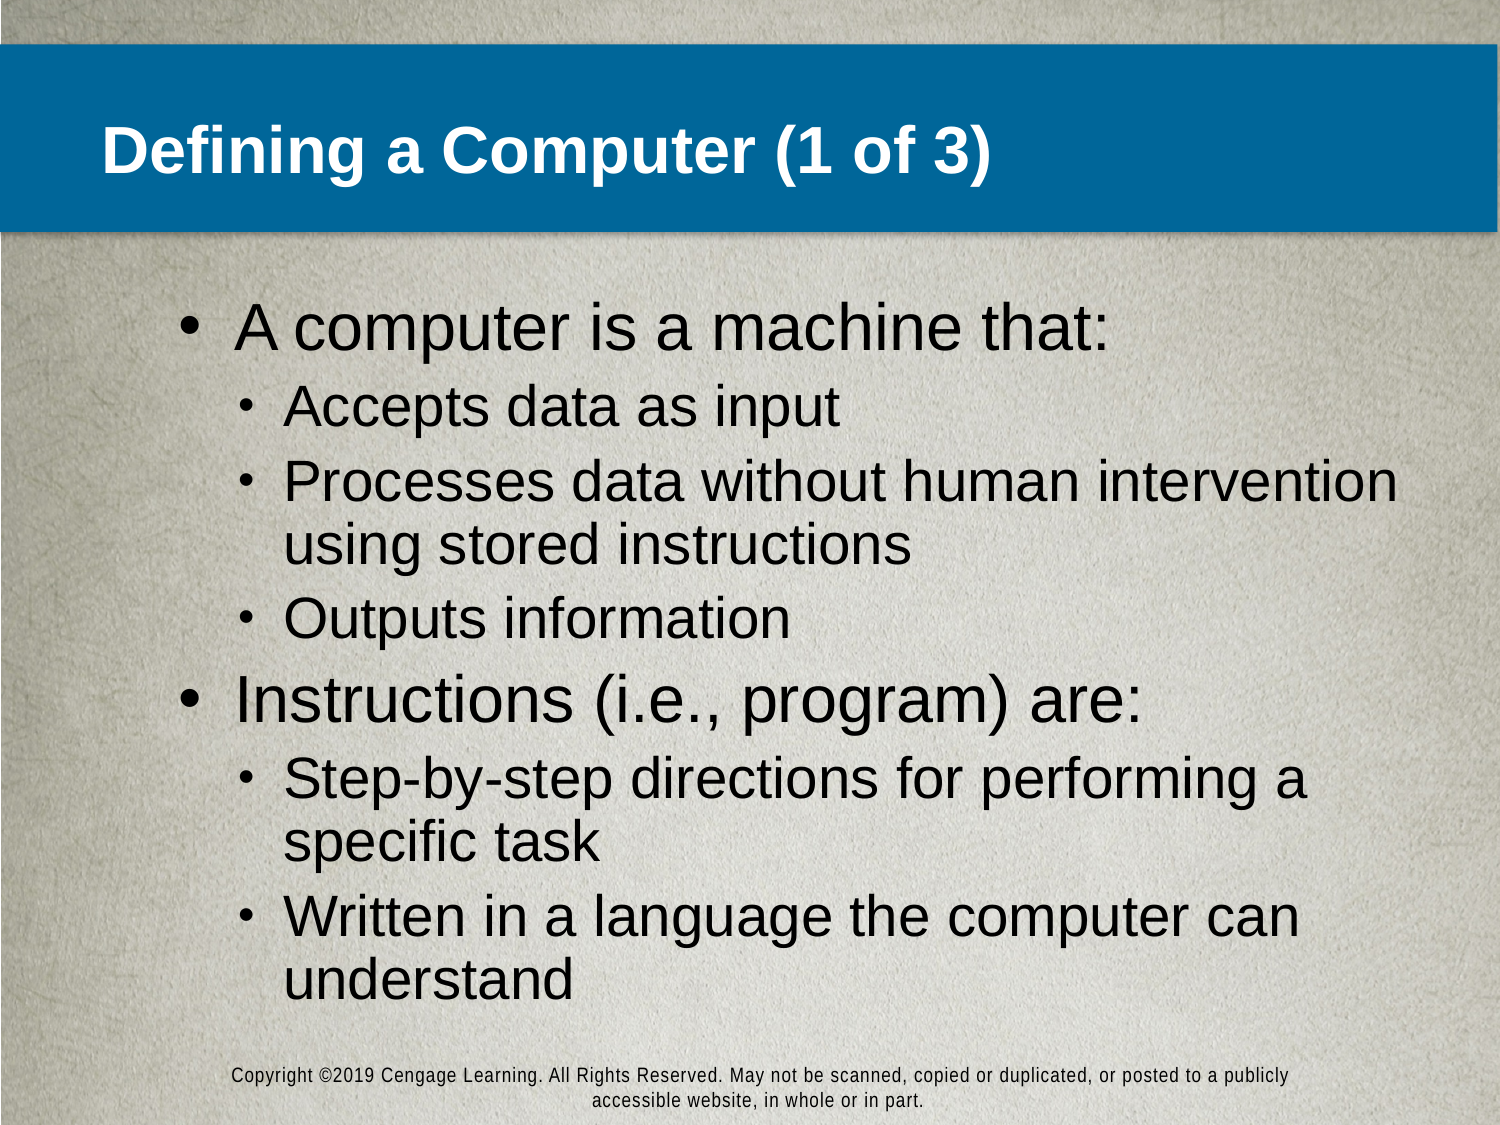

# Defining a Computer (1 of 3)
A computer is a machine that:
Accepts data as input
Processes data without human intervention using stored instructions
Outputs information
Instructions (i.e., program) are:
Step-by-step directions for performing a specific task
Written in a language the computer can understand